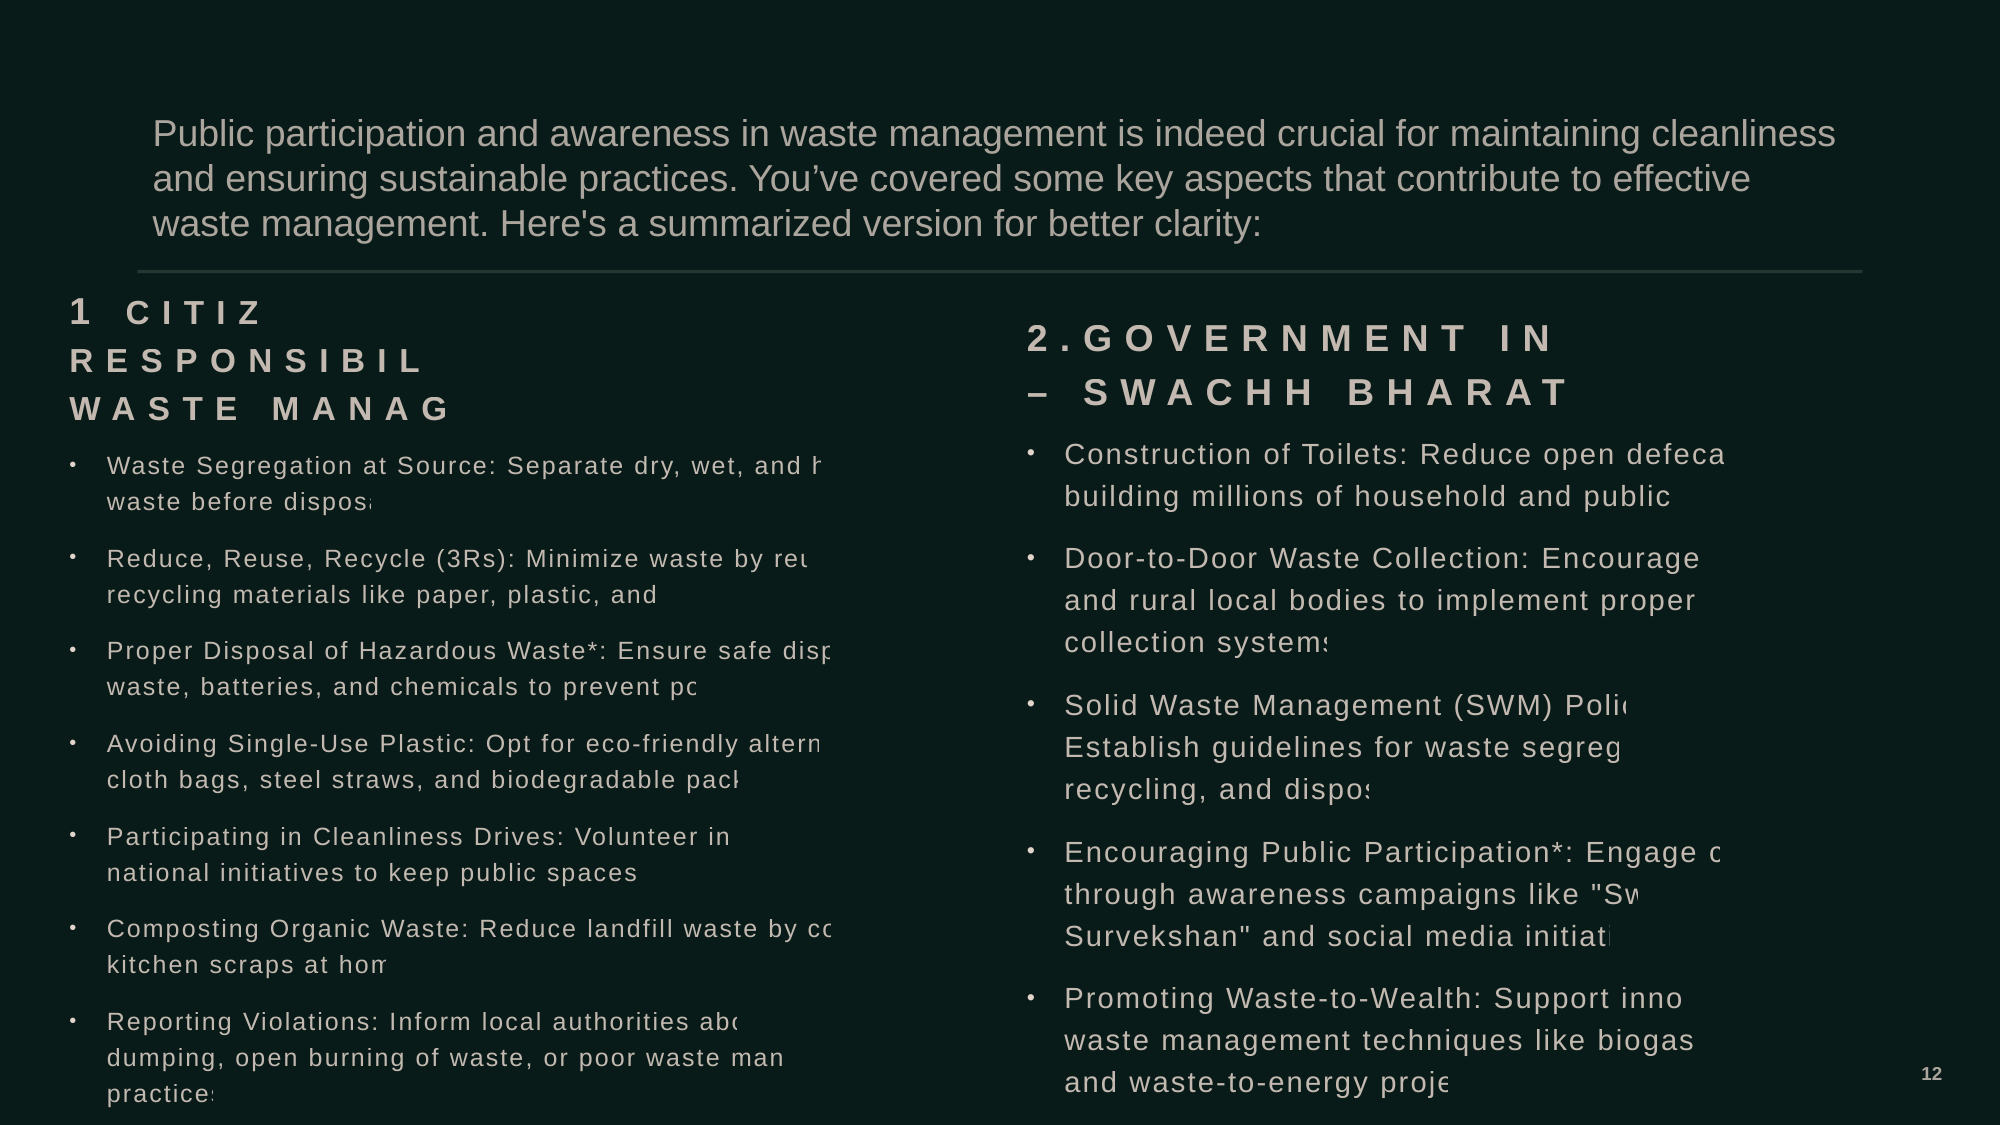

# Public participation and awareness in waste management is indeed crucial for maintaining cleanliness and ensuring sustainable practices. You’ve covered some key aspects that contribute to effective waste management. Here's a summarized version for better clarity:
1.Citizen Responsibilities in Waste Management:
2.Government Initiatives – Swachh Bharat Mission:
Construction of Toilets: Reduce open defecation by building millions of household and public toilets.
Door-to-Door Waste Collection: Encourage urban and rural local bodies to implement proper waste collection systems.
Solid Waste Management (SWM) Policies*: Establish guidelines for waste segregation, recycling, and disposal.
Encouraging Public Participation*: Engage citizens through awareness campaigns like "Swachh Survekshan" and social media initiatives.
Promoting Waste-to-Wealth: Support innovative waste management techniques like biogas plants and waste-to-energy projects.
Waste Segregation at Source: Separate dry, wet, and hazardous waste before disposal.
Reduce, Reuse, Recycle (3Rs): Minimize waste by reusing and recycling materials like paper, plastic, and glass.
Proper Disposal of Hazardous Waste*: Ensure safe disposal of e-waste, batteries, and chemicals to prevent pollution.
Avoiding Single-Use Plastic: Opt for eco-friendly alternatives like cloth bags, steel straws, and biodegradable packaging.
Participating in Cleanliness Drives: Volunteer in local and national initiatives to keep public spaces clean.
Composting Organic Waste: Reduce landfill waste by composting kitchen scraps at home.
Reporting Violations: Inform local authorities about illegal dumping, open burning of waste, or poor waste management practices.
12